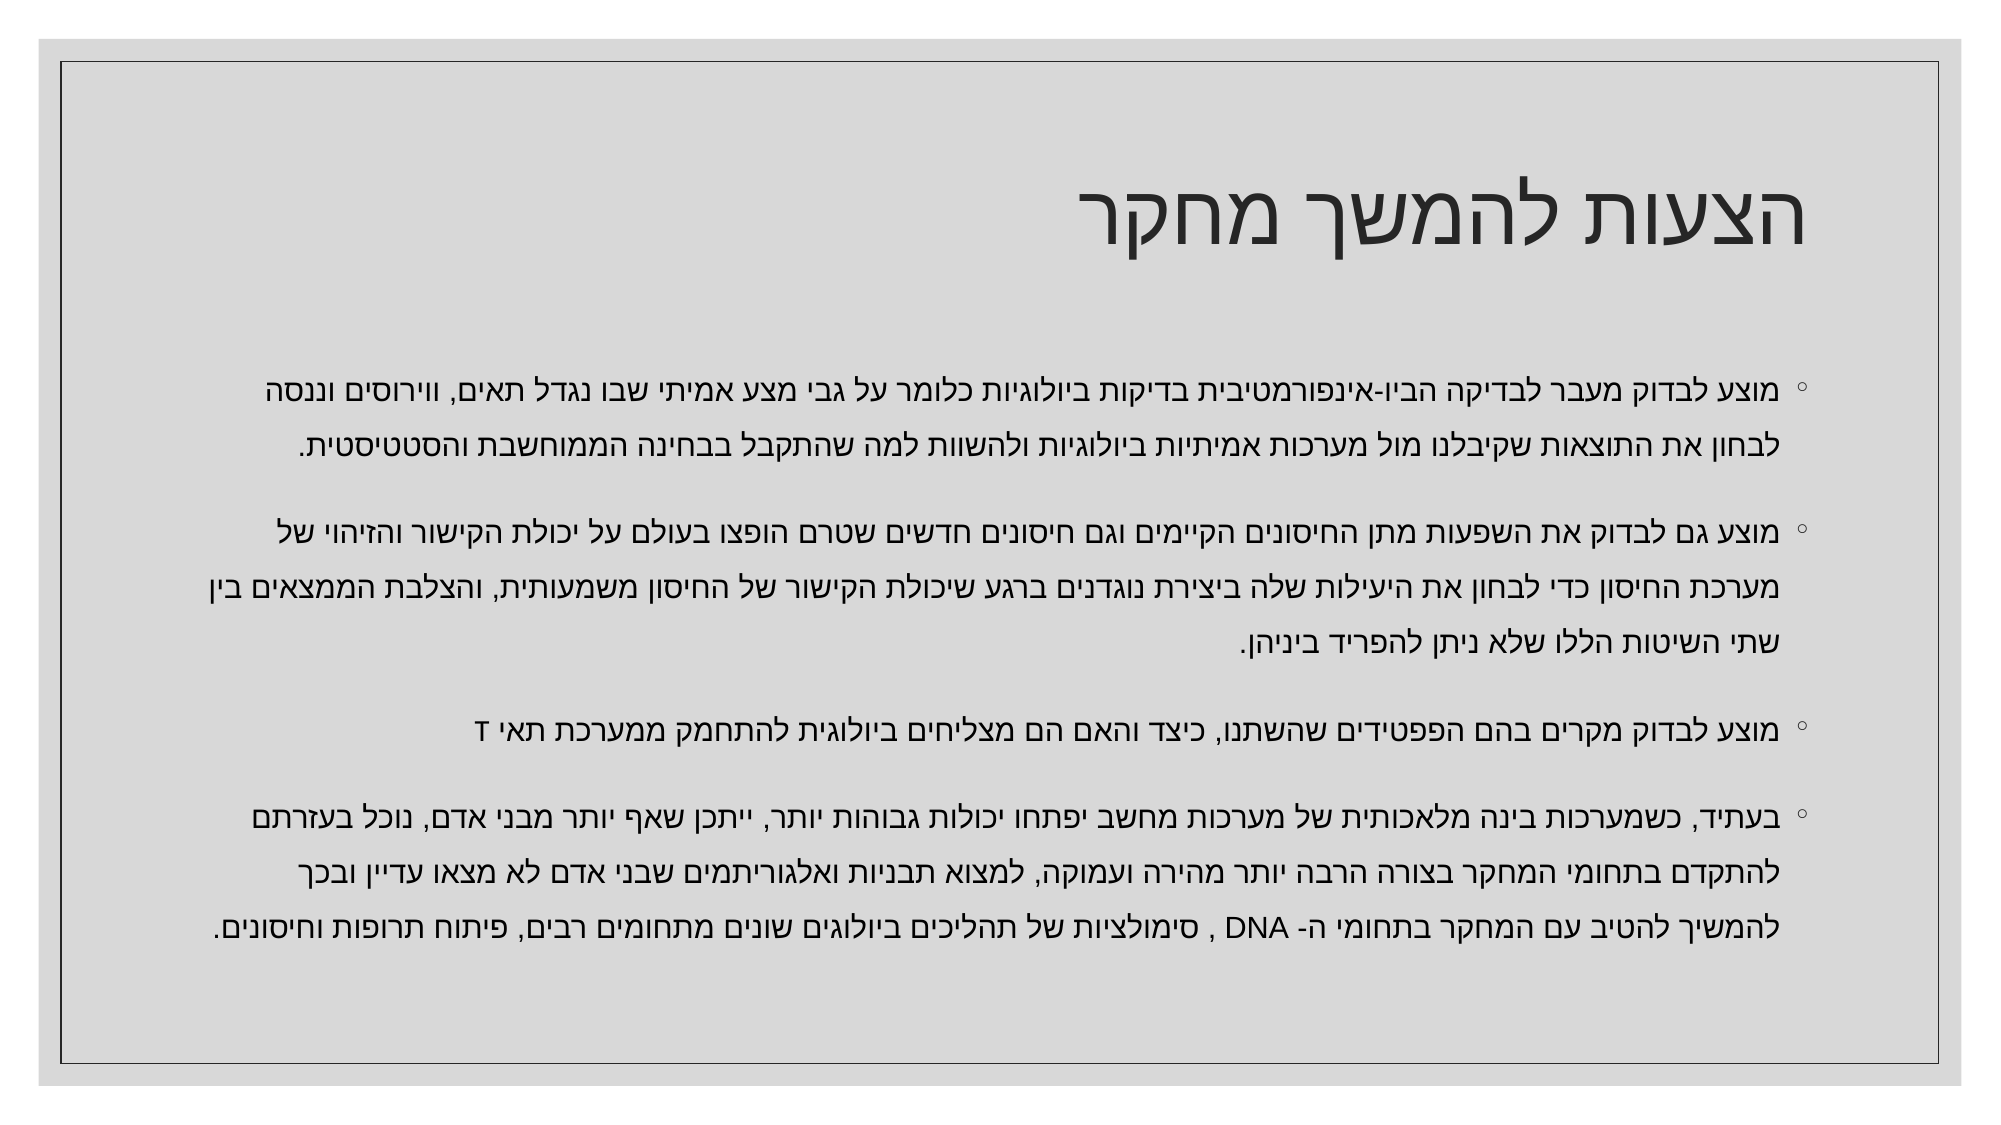

# הצעות להמשך מחקר
מוצע לבדוק מעבר לבדיקה הביו-אינפורמטיבית בדיקות ביולוגיות כלומר על גבי מצע אמיתי שבו נגדל תאים, ווירוסים וננסה לבחון את התוצאות שקיבלנו מול מערכות אמיתיות ביולוגיות ולהשוות למה שהתקבל בבחינה הממוחשבת והסטטיסטית.
מוצע גם לבדוק את השפעות מתן החיסונים הקיימים וגם חיסונים חדשים שטרם הופצו בעולם על יכולת הקישור והזיהוי של מערכת החיסון כדי לבחון את היעילות שלה ביצירת נוגדנים ברגע שיכולת הקישור של החיסון משמעותית, והצלבת הממצאים בין שתי השיטות הללו שלא ניתן להפריד ביניהן.
מוצע לבדוק מקרים בהם הפפטידים שהשתנו, כיצד והאם הם מצליחים ביולוגית להתחמק ממערכת תאי T
בעתיד, כשמערכות בינה מלאכותית של מערכות מחשב יפתחו יכולות גבוהות יותר, ייתכן שאף יותר מבני אדם, נוכל בעזרתם להתקדם בתחומי המחקר בצורה הרבה יותר מהירה ועמוקה, למצוא תבניות ואלגוריתמים שבני אדם לא מצאו עדיין ובכך להמשיך להטיב עם המחקר בתחומי ה- DNA , סימולציות של תהליכים ביולוגים שונים מתחומים רבים, פיתוח תרופות וחיסונים.